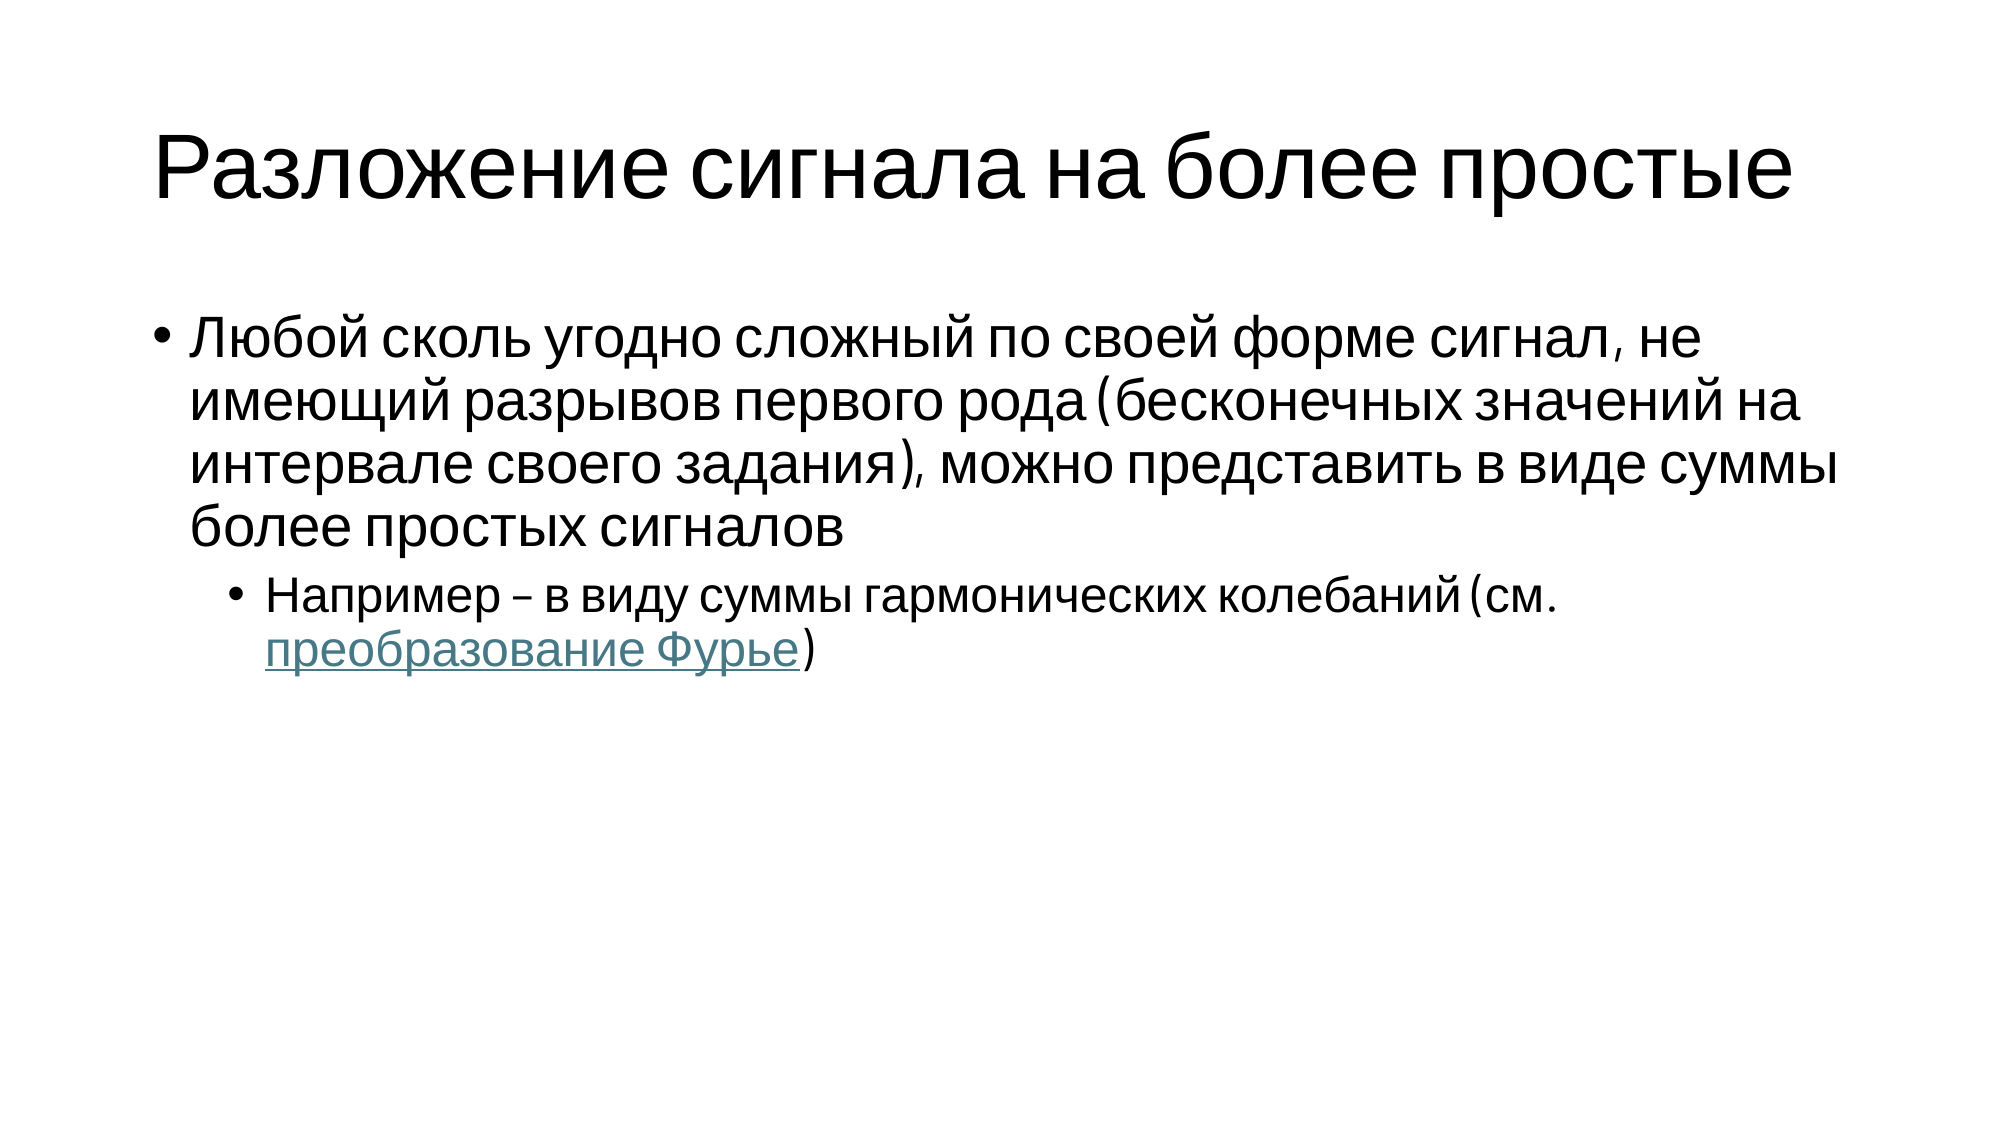

# Разложение сигнала на более простые
Любой сколь угодно сложный по своей форме сигнал, не имеющий разрывов первого рода (бесконечных значений на интервале своего задания), можно представить в виде суммы более простых сигналов
Например – в виду суммы гармонических колебаний (см. преобразование Фурье)